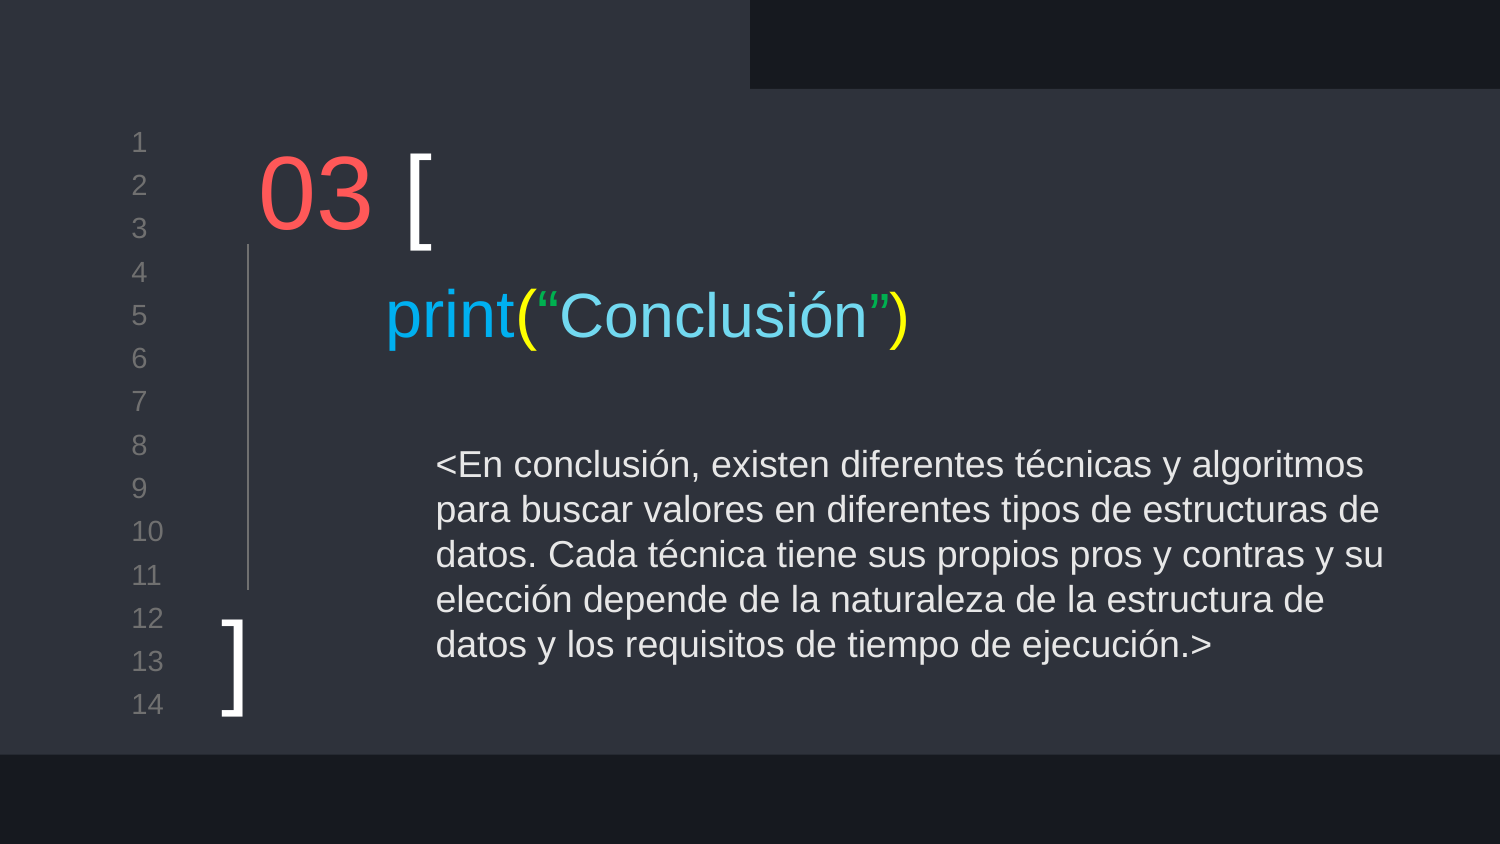

# 03 [
print(“Conclusión”)
<En conclusión, existen diferentes técnicas y algoritmos para buscar valores en diferentes tipos de estructuras de datos. Cada técnica tiene sus propios pros y contras y su elección depende de la naturaleza de la estructura de datos y los requisitos de tiempo de ejecución.>
]